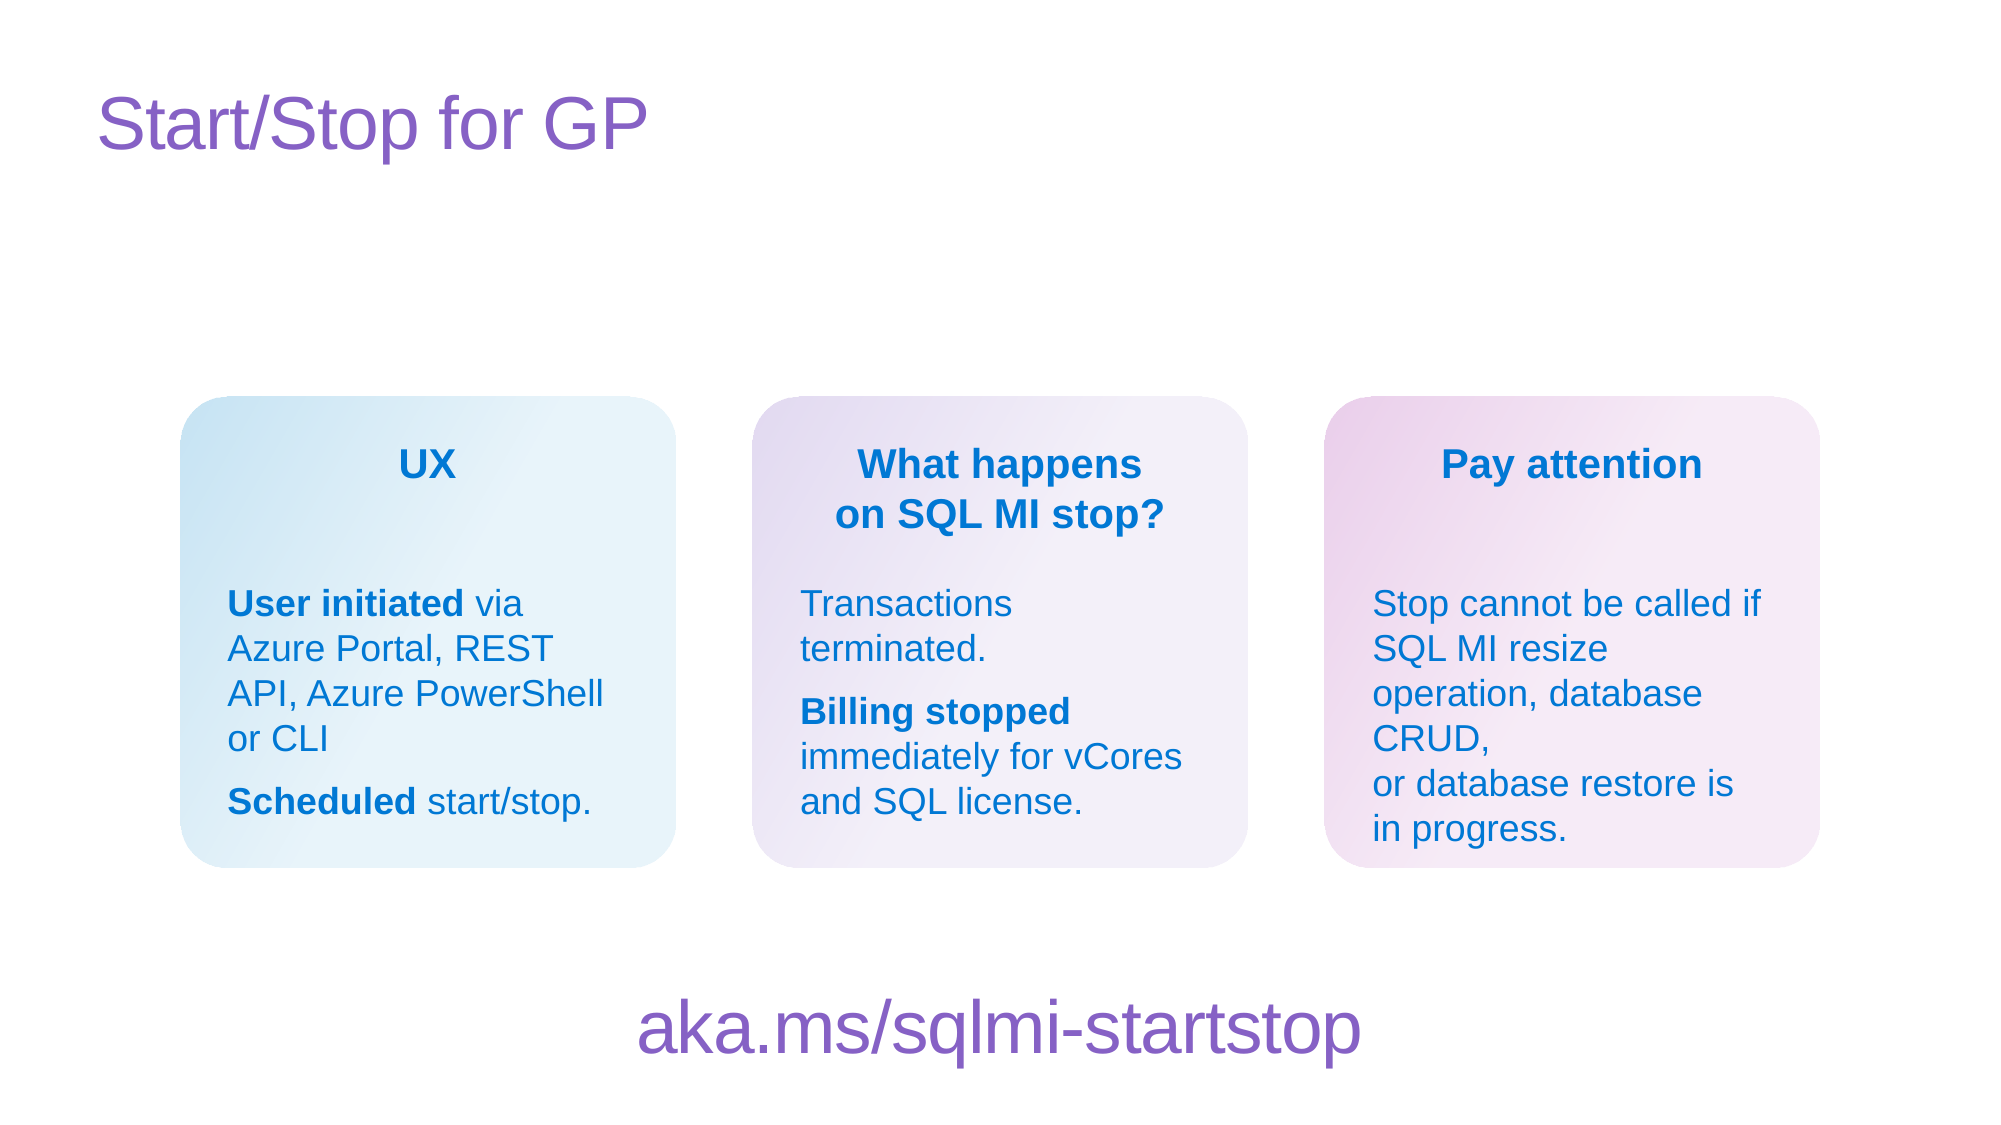

# Start/Stop for GP

UX
What happens
on SQL MI stop?
Pay attention
User initiated via Azure Portal, REST API, Azure PowerShell or CLI
Scheduled start/stop.
Transactions terminated.
Billing stopped immediately for vCores and SQL license.
Stop cannot be called if SQL MI resize operation, database CRUD,
or database restore is in progress.
aka.ms/sqlmi-startstop